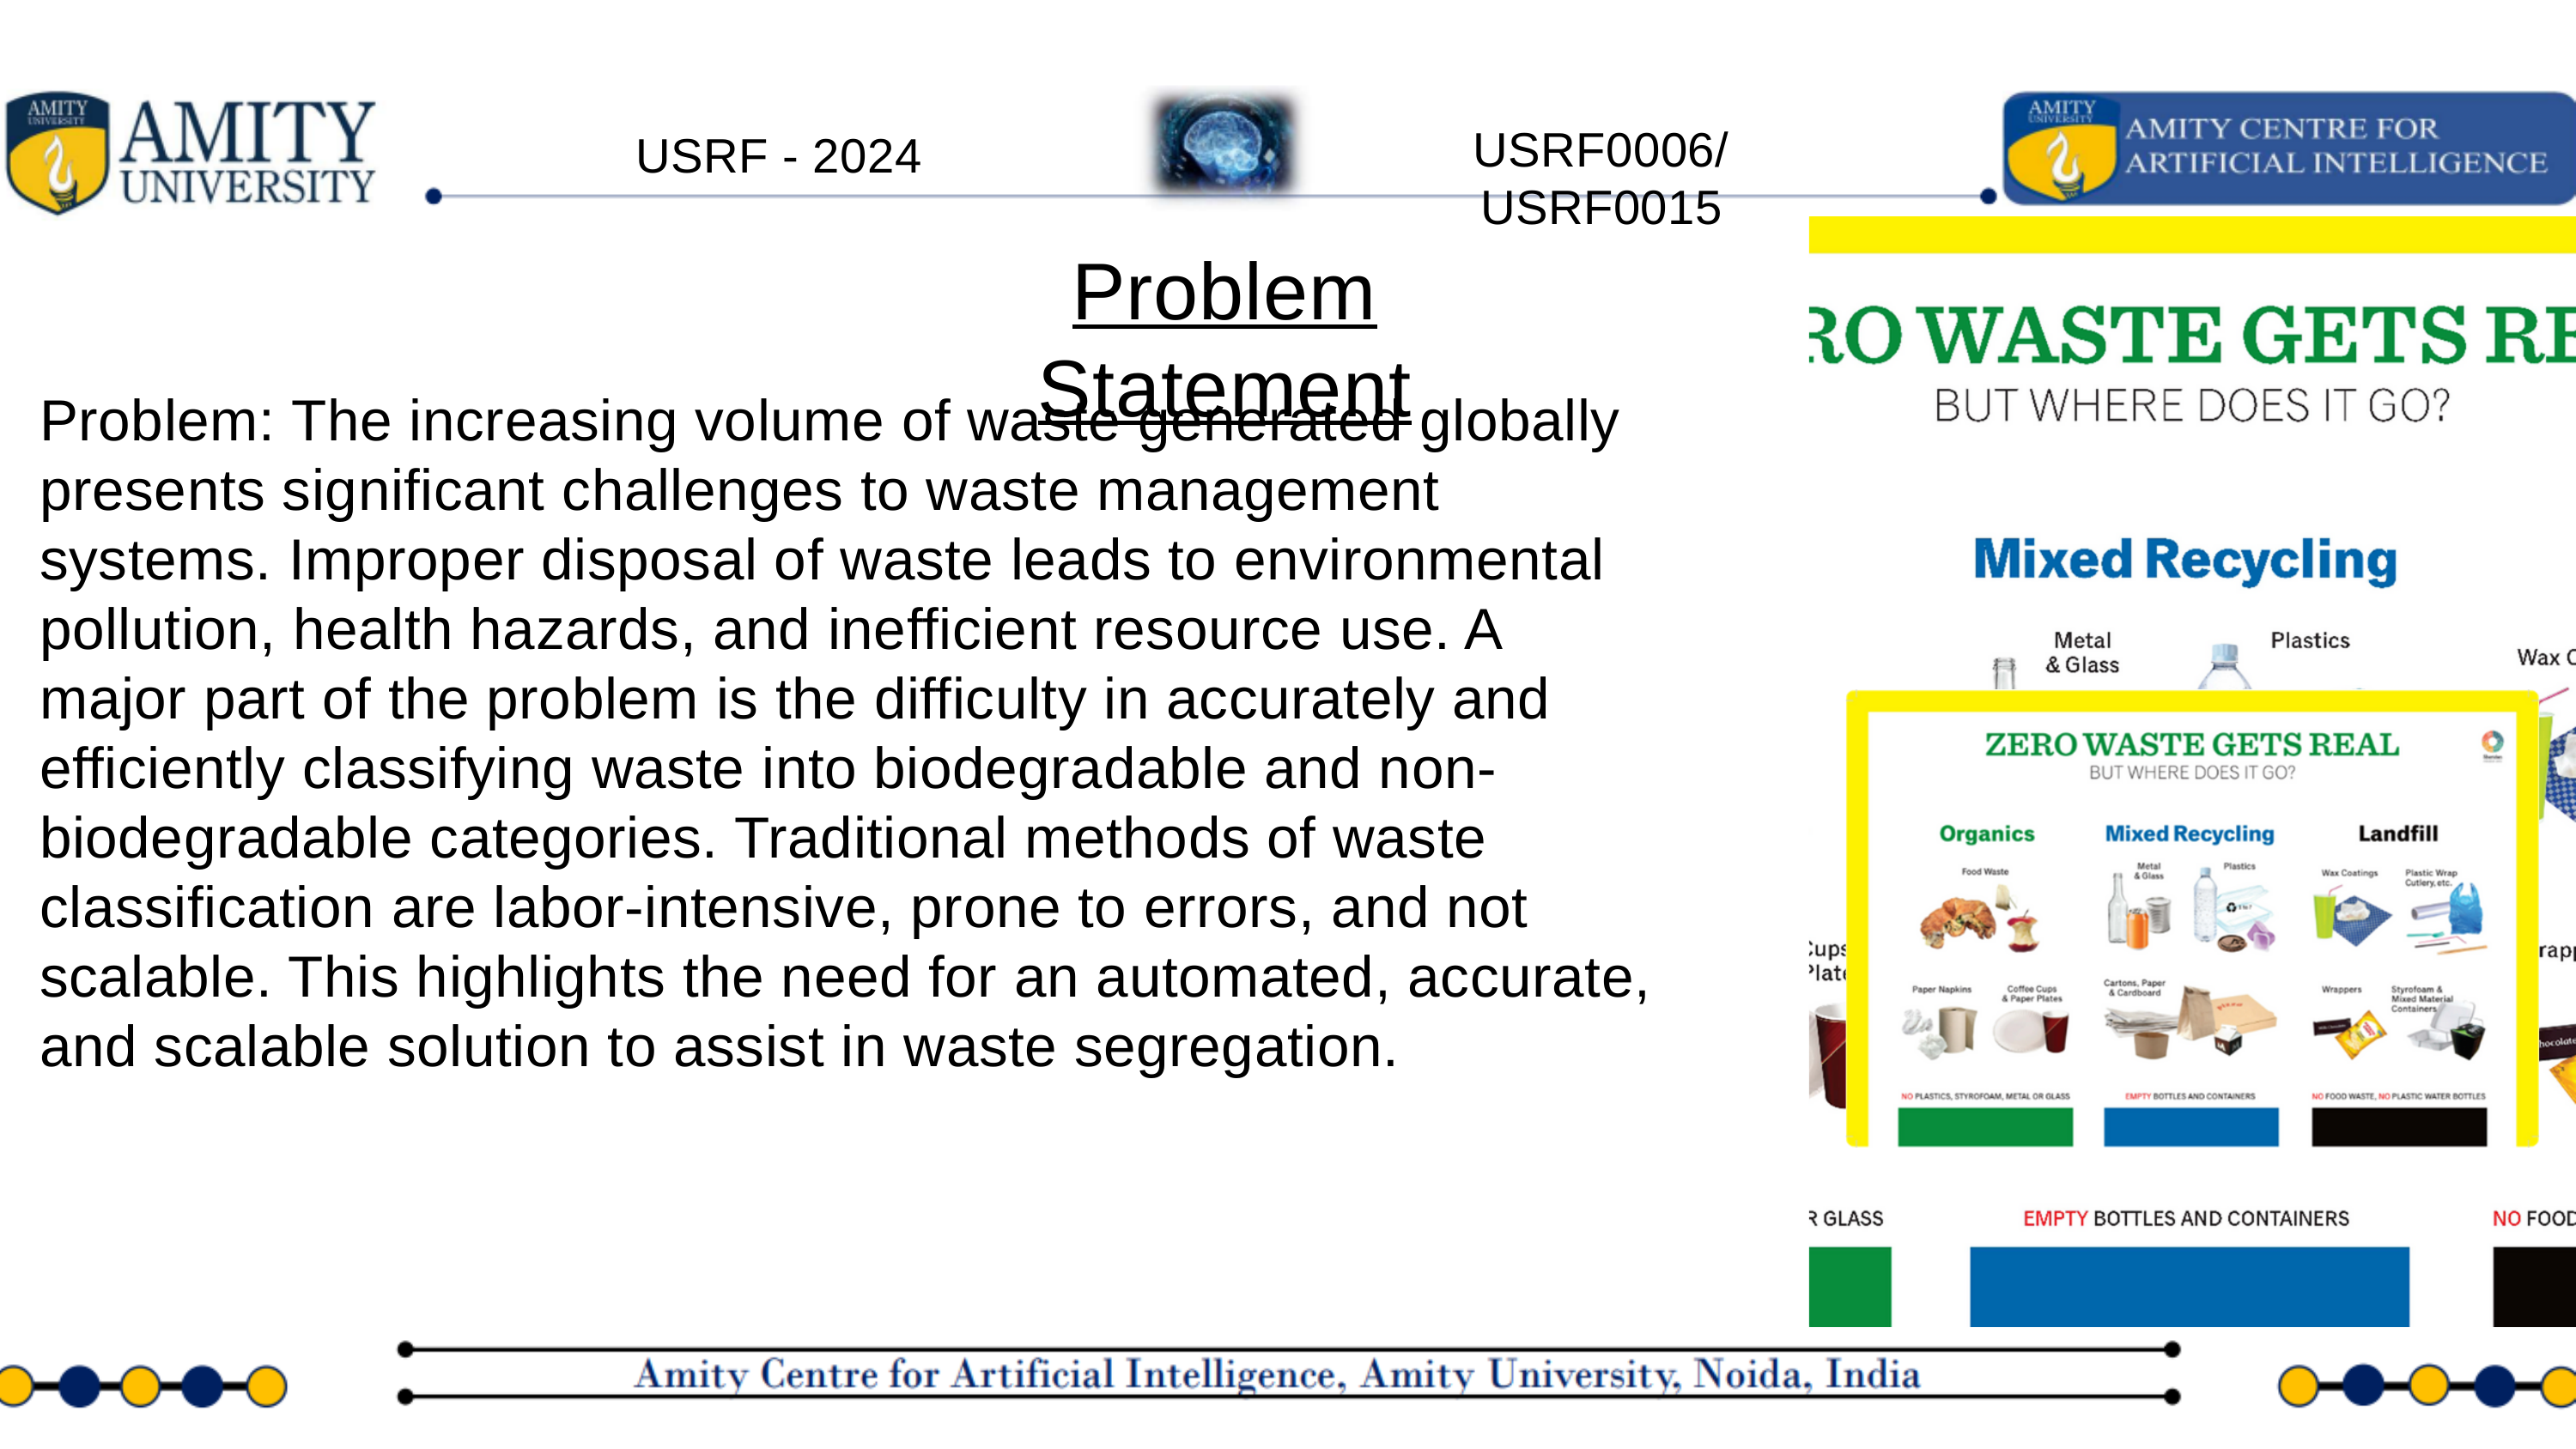

USRF0006/USRF0015
          USRF - 2024

Problem Statement
Problem: The increasing volume of waste generated globally presents significant challenges to waste management systems. Improper disposal of waste leads to environmental pollution, health hazards, and inefficient resource use. A major part of the problem is the difficulty in accurately and efficiently classifying waste into biodegradable and non-biodegradable categories. Traditional methods of waste classification are labor-intensive, prone to errors, and not scalable. This highlights the need for an automated, accurate, and scalable solution to assist in waste segregation.